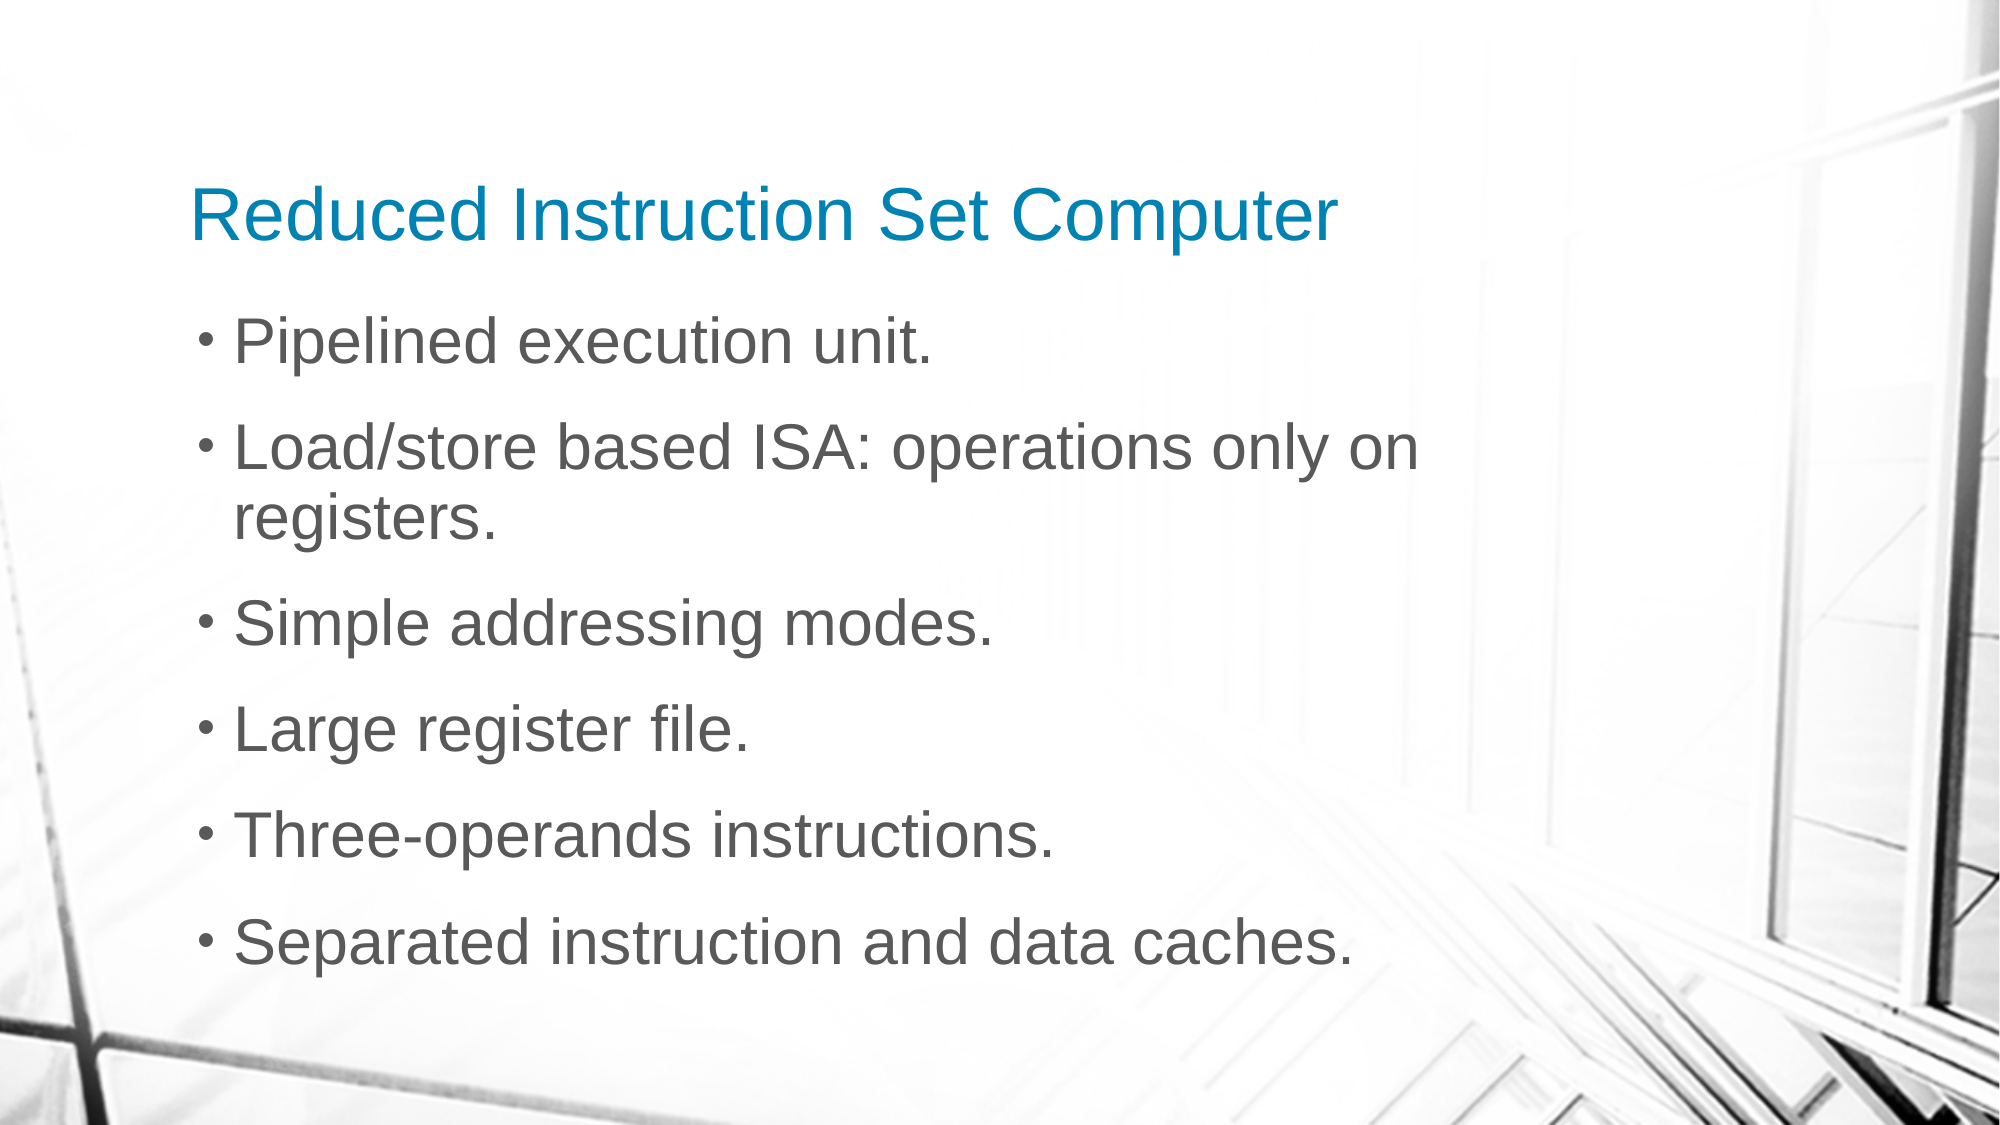

# Reduced Instruction Set Computer
Pipelined execution unit.
Load/store based ISA: operations only on registers.
Simple addressing modes.
Large register file.
Three-operands instructions.
Separated instruction and data caches.